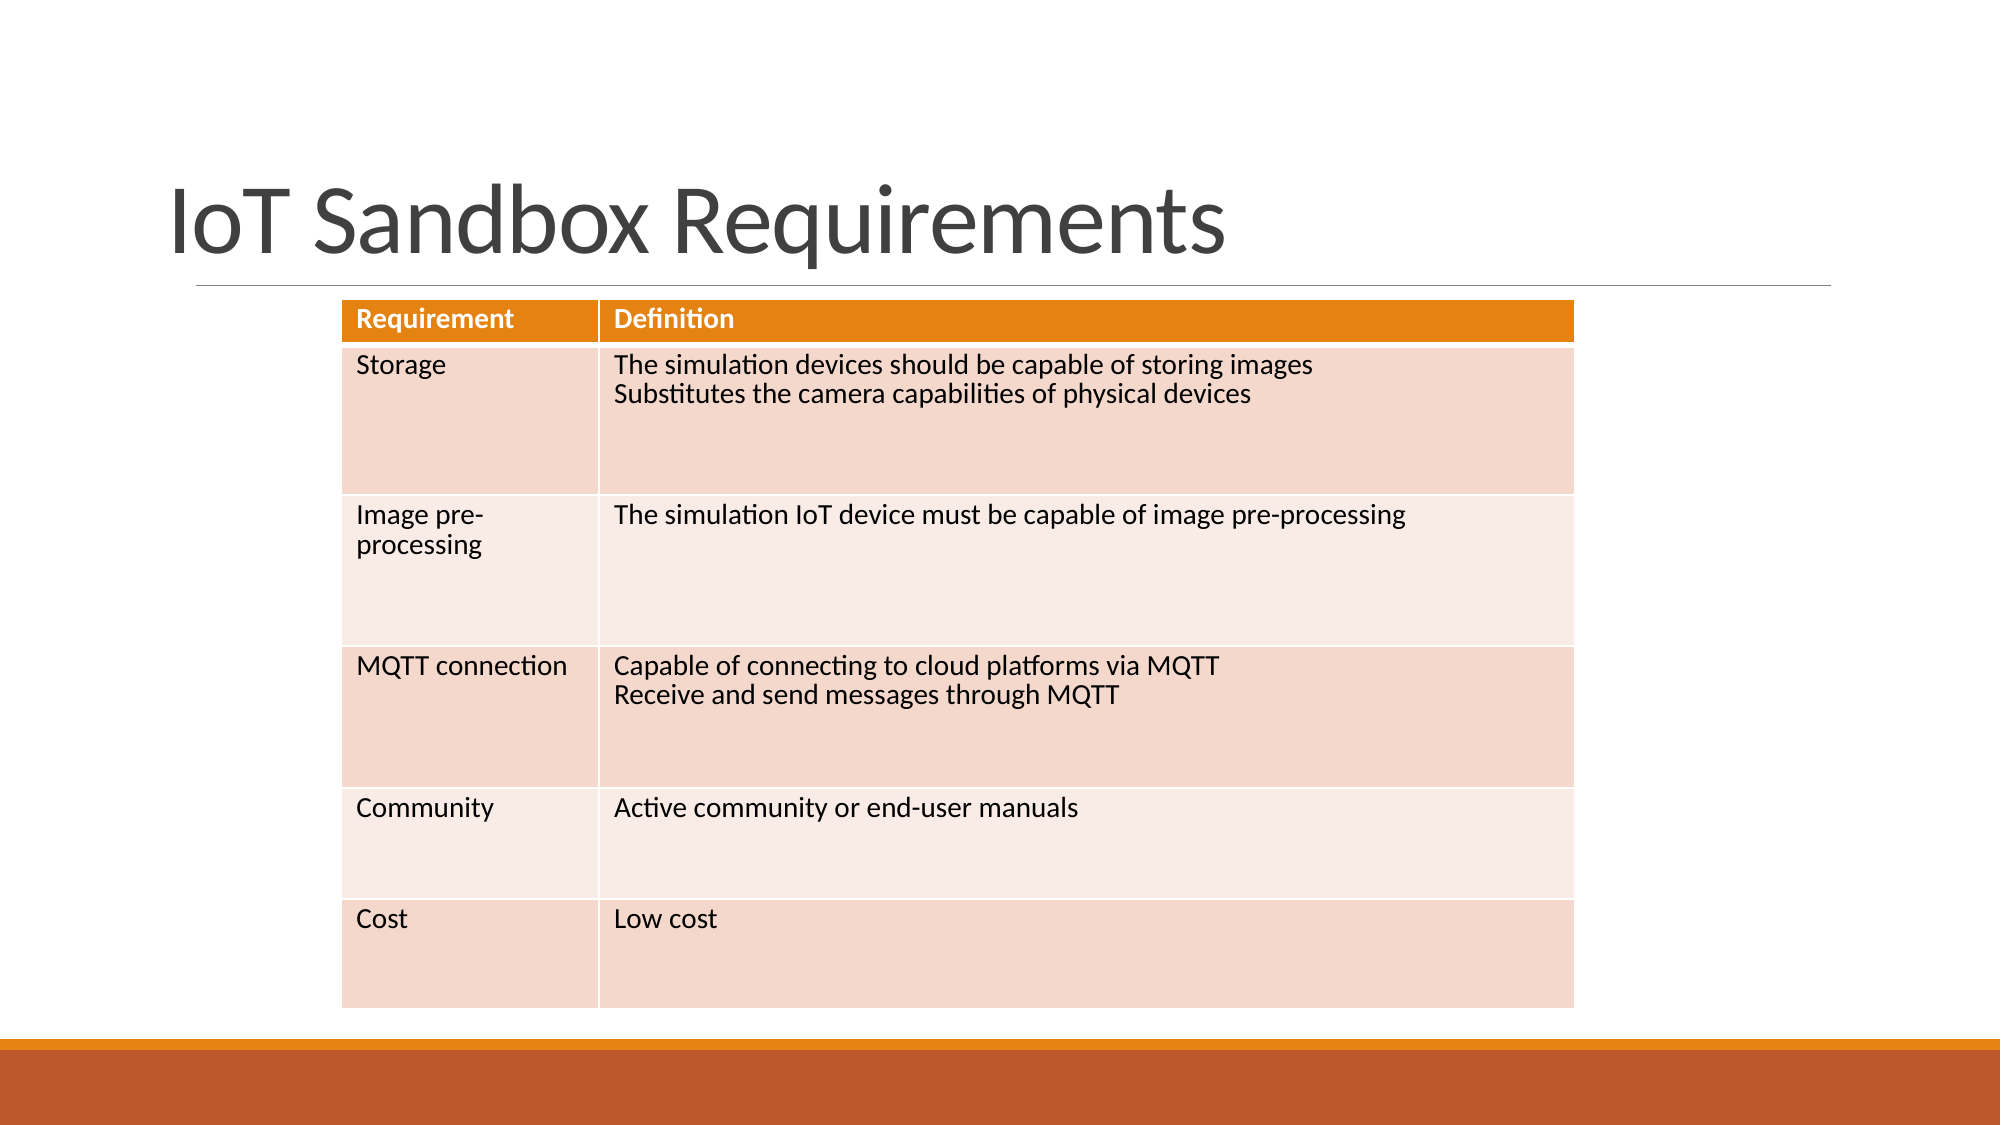

# IoT Sandbox Requirements
| Requirement | Definition |
| --- | --- |
| Storage | The simulation devices should be capable of storing images Substitutes the camera capabilities of physical devices |
| Image pre-processing | The simulation IoT device must be capable of image pre-processing |
| MQTT connection | Capable of connecting to cloud platforms via MQTT Receive and send messages through MQTT |
| Community | Active community or end-user manuals |
| Cost | Low cost |